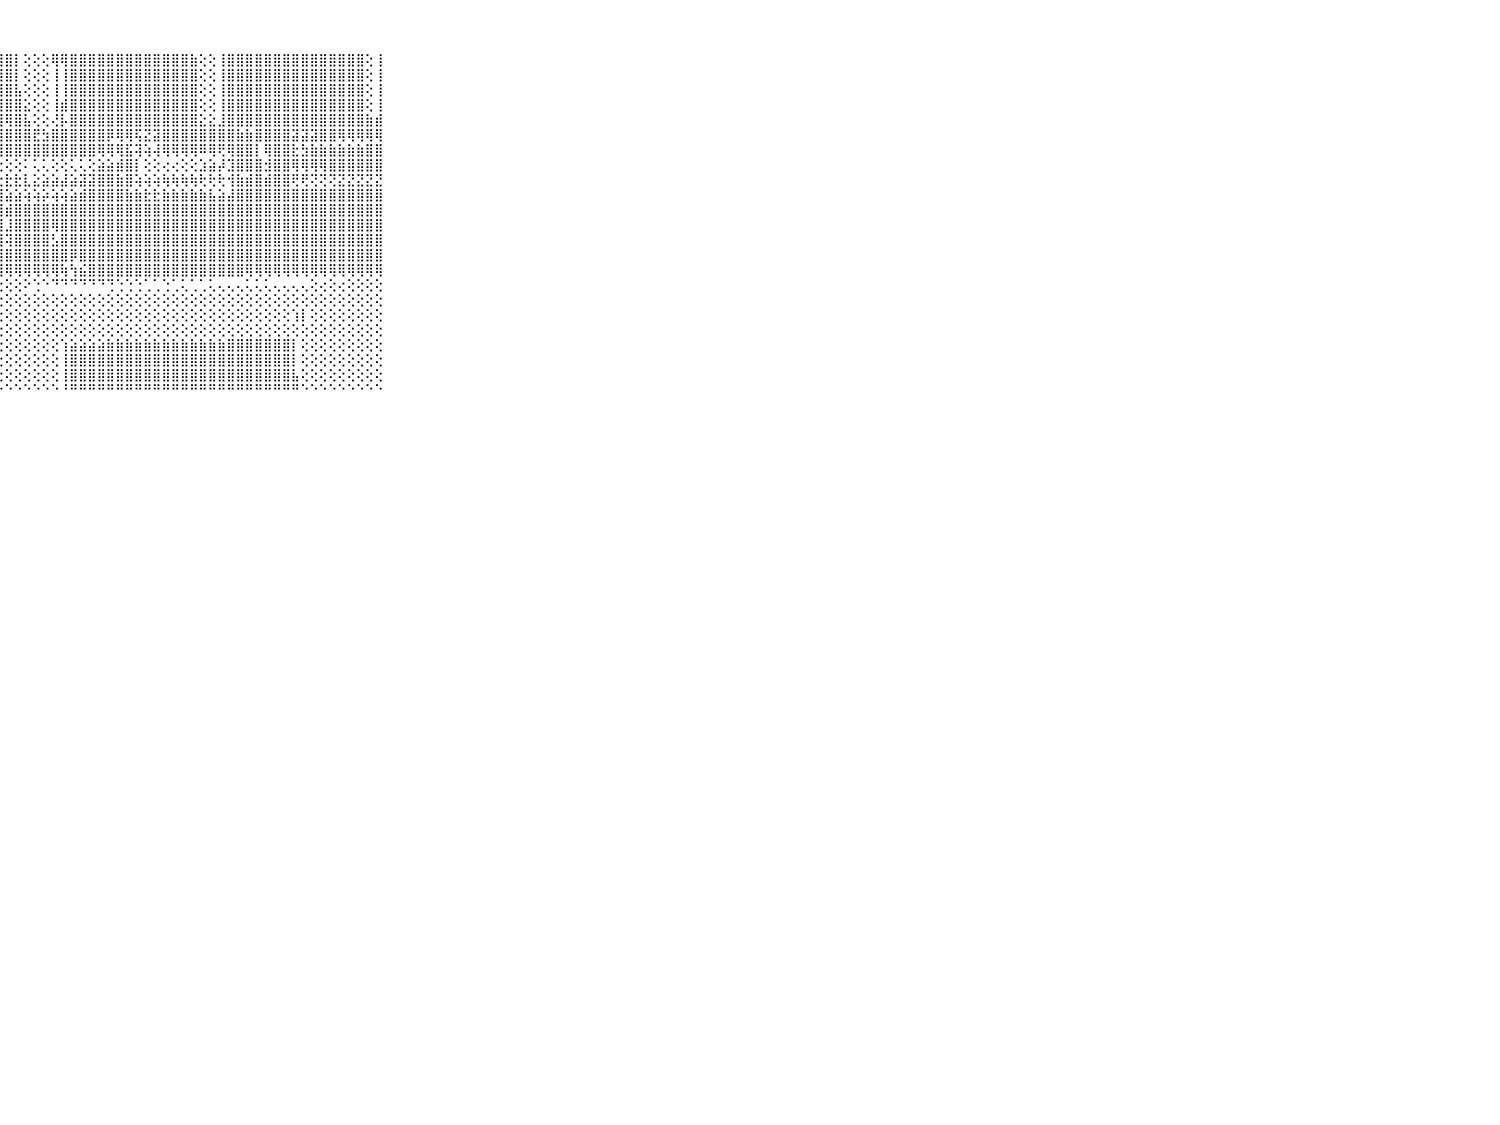

⠀⠀⠀⠀⠀⠀⠀⠀⠀⠀⠀⢕⡕⢕⢕⢕⢻⣿⣿⣿⣿⣿⣿⣿⣿⣿⣿⣿⣿⡇⢕⢕⢕⢿⢿⣿⣿⣿⣿⣿⣿⣿⣿⣿⣿⣿⣿⣿⣷⢕⢕⢸⣿⣿⣿⣿⣿⣿⣿⣿⣿⣿⣿⣿⣿⣿⣿⢕⢸⠀⠀⠀⠀⠀⠀⠀⠀⠀⠀⠀⠀
⠀⠀⠀⠀⠀⠀⠀⠀⠀⠀⠀⢸⡇⢕⢕⢕⢸⣿⣿⣿⣿⣿⣿⣿⣿⣿⣿⣿⣿⡇⢕⢕⢕⢸⢸⣿⣿⣿⣿⣿⣿⣿⣿⣿⣿⣿⣿⣿⣿⢕⢕⢸⣿⣿⣿⣿⣿⣿⣿⣿⣿⣿⣿⣿⣿⣿⣿⢕⢸⠀⠀⠀⠀⠀⠀⠀⠀⠀⠀⠀⠀
⠀⠀⠀⠀⠀⠀⠀⠀⠀⠀⠀⢸⣿⢕⢕⢕⢸⣿⣿⣿⣿⣿⣿⣿⣿⣿⣿⣿⣿⣧⢕⢕⢕⢸⢸⣿⣿⣿⣿⣿⣿⣿⣿⣿⣿⣿⣿⣿⣿⢕⢕⢸⣿⣿⣿⣿⣿⣿⣿⣿⣿⣿⣿⣿⣿⣿⣿⢕⢸⠀⠀⠀⠀⠀⠀⠀⠀⠀⠀⠀⠀
⠀⠀⠀⠀⠀⠀⠀⠀⠀⠀⠀⢸⣿⡕⢕⢕⢜⣿⣿⣿⣿⣿⣿⣿⣿⣿⣿⣿⣿⣿⣕⢕⢕⢸⣾⣿⣿⣿⣿⣿⣿⣿⣿⣿⣿⣿⣿⣿⣿⢕⢕⢸⣿⣿⣿⣿⣿⣿⣿⣿⣿⣿⣿⣿⣿⣿⣿⢕⢸⠀⠀⠀⠀⠀⠀⠀⠀⠀⠀⠀⠀
⠀⠀⠀⠀⠀⠀⠀⠀⠀⠀⠀⢻⣿⣇⢜⣏⢕⣿⣿⣿⣿⣿⣿⣿⣿⣿⣿⣿⢿⣿⣧⢕⢕⢜⡧⣿⣿⣿⣿⣿⣿⣿⣿⣿⣿⣿⣿⣿⣿⣕⣕⣸⣿⣿⣿⣿⣿⣿⣿⣿⣿⣿⣿⣿⣿⣿⣿⣷⣾⠀⠀⠀⠀⠀⠀⠀⠀⠀⠀⠀⠀
⠀⠀⠀⠀⠀⠀⠀⠀⠀⠀⠀⢽⢿⡷⡵⡿⣧⢿⢿⢿⢿⡿⡿⣿⣿⣿⣿⣿⣿⣿⣿⣟⣳⣿⣿⣿⣿⣿⣿⡿⢿⢿⢯⣝⣽⣿⣿⣿⣿⣿⣿⣿⣿⣷⣷⣿⣿⣿⣿⣽⣽⣽⣿⣿⢿⢿⢿⢿⢿⠀⠀⠀⠀⠀⠀⠀⠀⠀⠀⠀⠀
⠀⠀⠀⠀⠀⠀⠀⠀⠀⠀⠀⣾⣾⣿⣿⣿⣿⣿⣿⣿⣿⣿⣿⣿⣿⣿⣿⣿⣿⣿⣿⣿⣿⣿⣿⣿⣿⣿⢿⢿⢿⣯⢽⢵⢼⢿⢿⢿⢿⠿⢿⢟⢿⣿⣿⡇⢿⣿⣿⣗⣳⣷⣷⣷⣷⣷⣷⣿⣿⠀⠀⠀⠀⠀⠀⠀⠀⠀⠀⠀⠀
⠀⠀⠀⠀⠀⠀⠀⠀⠀⠀⠀⠛⠛⠝⢙⣝⣝⣙⡝⢝⢝⢝⢝⢝⢝⢙⢅⢕⢕⢕⠅⢅⢅⢕⢕⢅⢅⢕⣵⣵⣾⣿⡇⢕⢕⢔⢔⢕⢕⣱⣵⡼⣹⣿⣿⣿⣺⣿⣿⢿⢿⢿⢿⣿⣿⣿⣿⣿⣿⠀⠀⠀⠀⠀⠀⠀⠀⠀⠀⠀⠀
⠀⠀⠀⠀⠀⠀⠀⠀⠀⠀⠀⢔⢔⢱⣿⣿⣿⣿⣿⣿⣧⣕⣗⣗⣟⣟⣟⣗⣗⣗⣇⣕⣵⣵⣼⣵⣽⣽⣿⣿⣷⣿⢵⢵⢵⢷⢷⢷⢷⢗⢗⢗⢺⣷⣾⣿⣾⣿⣿⢟⢟⢝⢝⢝⣝⣝⣝⣝⣝⠀⠀⠀⠀⠀⠀⠀⠀⠀⠀⠀⠀
⠀⠀⠀⠀⠀⠀⠀⠀⠀⠀⠀⢑⢕⢻⣿⣿⣿⣿⣿⣿⣿⣿⣏⣝⣝⣝⣹⣽⣵⣵⢵⢵⡵⢵⢵⣵⣾⣿⣿⣿⣿⣷⣷⣗⣗⣷⣷⣷⣷⣷⣧⣵⣼⣿⣿⣿⣿⣿⣿⣿⣿⣿⣿⣿⣿⣿⣿⣿⣿⠀⠀⠀⠀⠀⠀⠀⠀⠀⠀⠀⠀
⠀⠀⠀⠀⠀⠀⠀⠀⠀⠀⠀⣷⣾⣿⣿⣿⣿⣿⣿⣿⣿⣿⣿⣿⣿⣿⣿⣿⣾⣿⣿⣿⣿⣿⣿⣿⣿⣿⣿⣿⣿⣿⣿⣿⣿⣿⣿⣿⣿⣿⣿⣿⣿⣿⣿⣿⣿⣿⣿⣿⣿⣿⣿⣿⣿⣿⣿⣿⣿⠀⠀⠀⠀⠀⠀⠀⠀⠀⠀⠀⠀
⠀⠀⠀⠀⠀⠀⠀⠀⠀⠀⠀⣿⣿⣿⣿⣿⣿⣿⣿⣿⣿⣿⣿⣿⣿⣿⣿⣿⣸⣿⣿⣿⣿⢿⣿⣿⣿⣿⣿⣿⣿⣿⣿⣿⣿⣿⣿⣿⣿⣿⣿⣿⣿⣿⣿⣿⣿⣿⣿⣿⣿⣿⣿⣿⣿⣿⣿⣿⣿⠀⠀⠀⠀⠀⠀⠀⠀⠀⠀⠀⠀
⠀⠀⠀⠀⠀⠀⠀⠀⠀⠀⠀⣿⣿⣿⣿⣿⣿⣿⣿⣿⣿⣿⣿⣿⣿⣿⣿⣿⢽⣿⣿⣿⣿⣣⣿⣿⣿⣿⣿⣿⣿⣿⣿⣿⣿⣿⣿⣿⣿⣿⣿⣿⣿⣿⣿⣿⣿⣿⣿⣿⣿⣿⣿⣿⣿⣿⣿⣿⣿⠀⠀⠀⠀⠀⠀⠀⠀⠀⠀⠀⠀
⠀⠀⠀⠀⠀⠀⠀⠀⠀⠀⠀⣿⣿⣿⣿⣿⣿⣿⣿⣿⣿⣿⣿⣿⣿⣿⣿⣿⣿⣿⣿⣿⣿⣿⣿⡿⣿⣿⣿⣿⣿⣿⣿⣿⣿⣿⣿⣿⣿⣿⣿⣿⣿⣿⣿⣿⣿⣿⣿⣿⣿⣿⣿⣿⣿⣿⣿⣿⣿⠀⠀⠀⠀⠀⠀⠀⠀⠀⠀⠀⠀
⠀⠀⠀⠀⠀⠀⠀⠀⠀⠀⠀⣿⣿⣿⣿⣿⣿⣿⣿⣿⣿⣿⣿⣿⣿⣿⢿⢿⢿⢿⢿⢿⢿⢿⢷⢳⣮⣿⣿⣿⣿⣿⣿⣿⣿⣿⣿⣿⣿⣿⣿⣿⣿⣿⢿⢿⢿⢿⢿⢿⢿⢿⢿⢿⢿⢿⢿⢿⢿⠀⠀⠀⠀⠀⠀⠀⠀⠀⠀⠀⠀
⠀⠀⠀⠀⠀⠀⠀⠀⠀⠀⠀⢿⠿⠿⠿⠿⠿⠿⢿⢿⣻⣟⣟⣟⢟⢗⢇⢕⢕⢕⠕⢑⠑⠙⠙⠙⠙⠙⠙⢙⢑⢑⢑⢁⢁⢑⢁⢅⢁⢁⢅⢄⢄⢄⢅⢅⢅⢄⢄⢄⢄⢕⢔⢕⢔⢕⢕⢕⢕⠀⠀⠀⠀⠀⠀⠀⠀⠀⠀⠀⠀
⠀⠀⠀⠀⠀⠀⠀⠀⠀⠀⠀⢀⢀⢄⢅⢕⢕⢔⢕⢔⢕⢕⢔⢕⢕⢕⢕⢕⢕⢕⢕⢕⢕⢕⢕⢕⢕⢕⢕⢕⢕⢕⢕⢕⢕⢕⢕⢕⢕⢕⢕⢕⢕⢕⢕⢕⢕⢕⢕⢕⢕⢕⢕⢕⢕⢕⢕⢕⢕⠀⠀⠀⠀⠀⠀⠀⠀⠀⠀⠀⠀
⠀⠀⠀⠀⠀⠀⠀⠀⠀⠀⠀⠀⢕⢕⢕⢕⢕⢕⢕⢕⢕⢕⢕⢕⢕⢕⢕⢕⢕⢕⢕⢕⢕⢕⢕⢕⢕⢕⢕⢕⢕⢕⢕⢕⢕⢕⢕⢕⢕⢕⢕⢕⢕⢕⢕⢕⢕⢕⢕⢱⡇⢕⢕⢕⢕⢕⢕⢕⢕⠀⠀⠀⠀⠀⠀⠀⠀⠀⠀⠀⠀
⠀⠀⠀⠀⠀⠀⠀⠀⠀⠀⠀⢕⢕⢕⢕⢕⢕⢕⢕⢕⢕⢕⢕⢕⢕⢕⢕⢕⢕⢕⢕⢕⢕⢕⢕⢕⢕⢕⢕⢕⢕⢕⢕⢕⢕⢕⢕⢕⢕⢕⢕⢕⢕⢕⢕⢕⢕⢕⢕⢕⢕⢕⢕⢕⢕⢕⢕⢕⢕⠀⠀⠀⠀⠀⠀⠀⠀⠀⠀⠀⠀
⠀⠀⠀⠀⠀⠀⠀⠀⠀⠀⠀⢕⢕⢕⢕⣕⣕⣕⣕⣕⣝⣝⡕⢕⢕⢕⢕⢕⢕⢕⢕⢕⢕⢕⢱⣵⣵⣵⣵⣷⣷⣷⣷⣷⣷⣷⣷⣷⣷⣷⣷⣷⣿⣿⣿⣿⣿⣿⣿⡇⢕⢕⢕⢕⢕⢕⢕⢕⢕⠀⠀⠀⠀⠀⠀⠀⠀⠀⠀⠀⠀
⠀⠀⠀⠀⠀⠀⠀⠀⠀⠀⠀⣿⣿⣿⣿⣿⣿⣿⣿⣿⣿⣿⡇⢕⢕⢕⢕⢕⢕⢕⢕⢕⢕⢕⢸⣿⣿⣿⣿⣿⣿⣿⣿⣿⣿⣿⣿⣿⣿⣿⣿⣿⣿⣿⣿⣿⣿⣿⣿⡇⢕⢕⢕⢕⢕⢕⢕⢕⢕⠀⠀⠀⠀⠀⠀⠀⠀⠀⠀⠀⠀
⠀⠀⠀⠀⠀⠀⠀⠀⠀⠀⠀⣿⣿⣿⣿⣿⣿⣿⣿⣿⣿⣿⡇⢕⢕⢕⢕⢕⢕⢕⢕⢕⢕⢕⢸⣿⣿⣿⣿⣿⣿⣿⣿⣿⣿⣿⣿⣿⣿⣿⣿⣿⣿⣿⣿⣿⣿⣿⣿⣧⢕⢕⢕⢕⢕⢕⢕⢕⢕⠀⠀⠀⠀⠀⠀⠀⠀⠀⠀⠀⠀
⠀⠀⠀⠀⠀⠀⠀⠀⠀⠀⠀⠛⠛⠛⠛⠛⠛⠛⠛⠛⠛⠛⠃⠑⠑⠑⠑⠑⠑⠑⠑⠑⠑⠑⠘⠛⠛⠛⠛⠛⠛⠛⠛⠛⠛⠛⠛⠛⠛⠛⠛⠛⠛⠛⠛⠛⠛⠛⠛⠛⠑⠑⠑⠑⠑⠑⠑⠑⠑⠀⠀⠀⠀⠀⠀⠀⠀⠀⠀⠀⠀